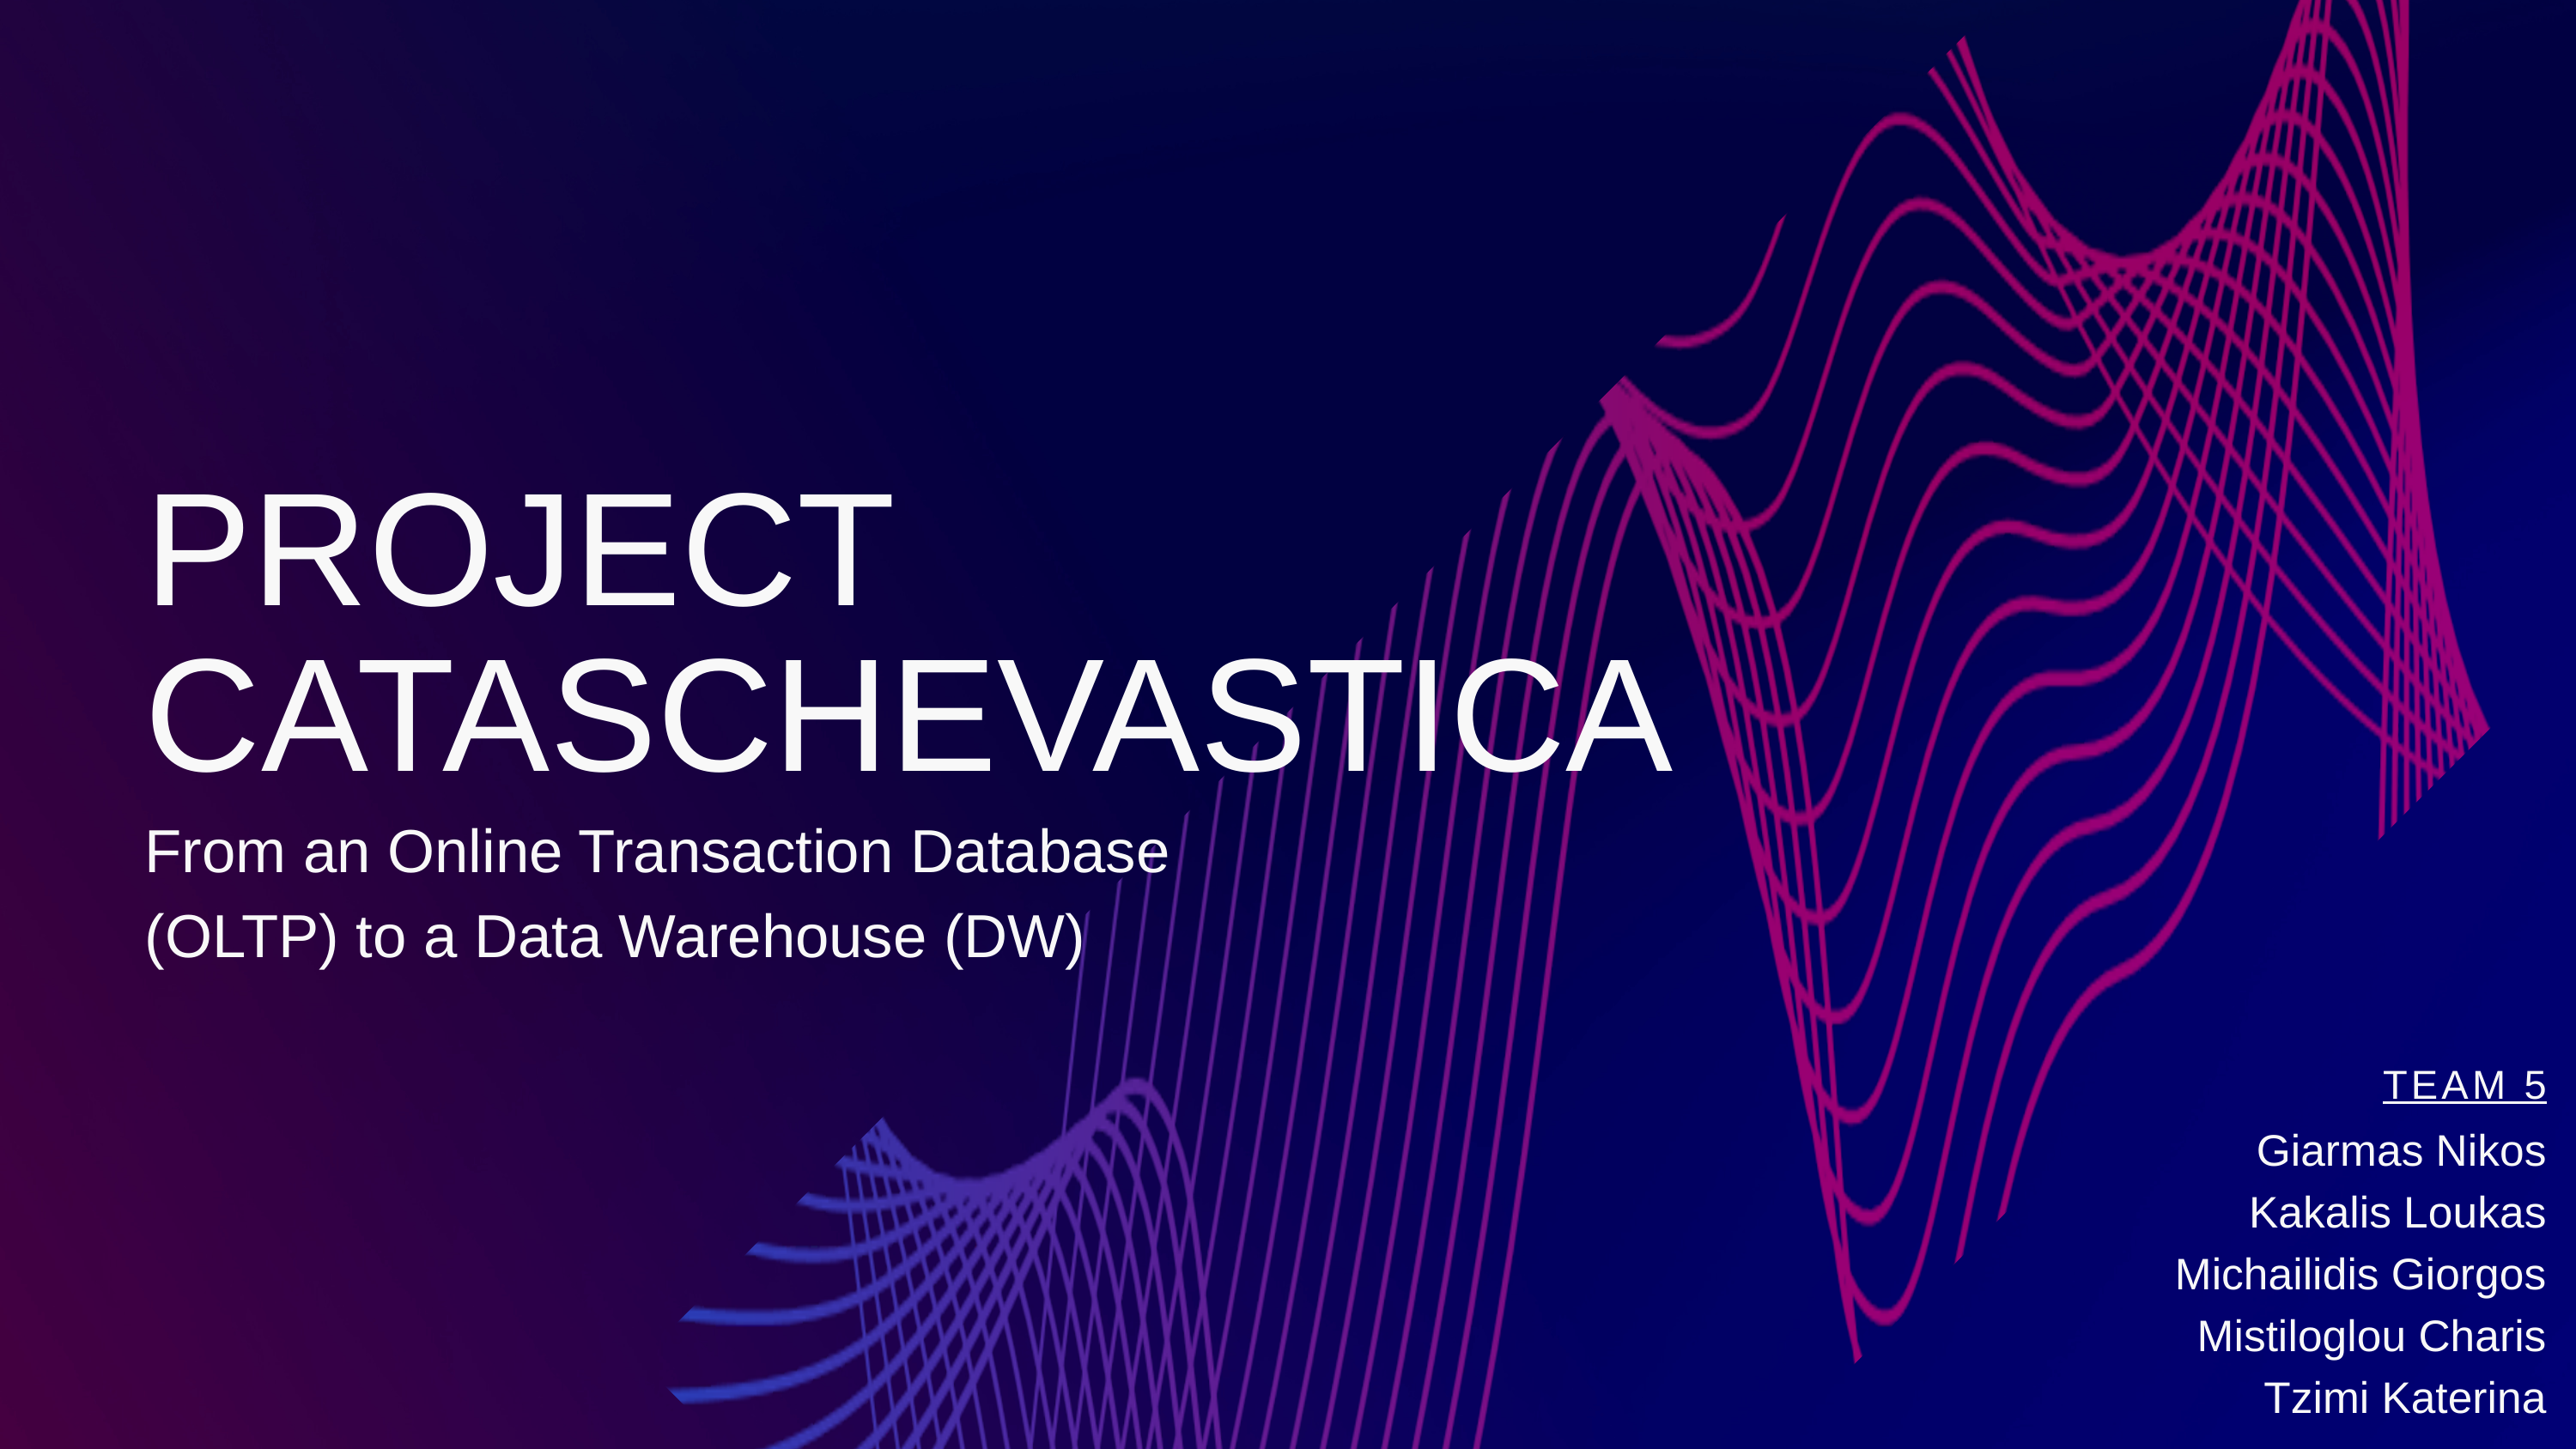

PROJECT CATASCHEVASTICA
From an Online Transaction Database (OLTP) to a Data Warehouse (DW)
 TEAM 5
Giarmas Nikos
Kakalis Loukas
Michailidis Giorgos
Mistiloglou Charis
Tzimi Katerina